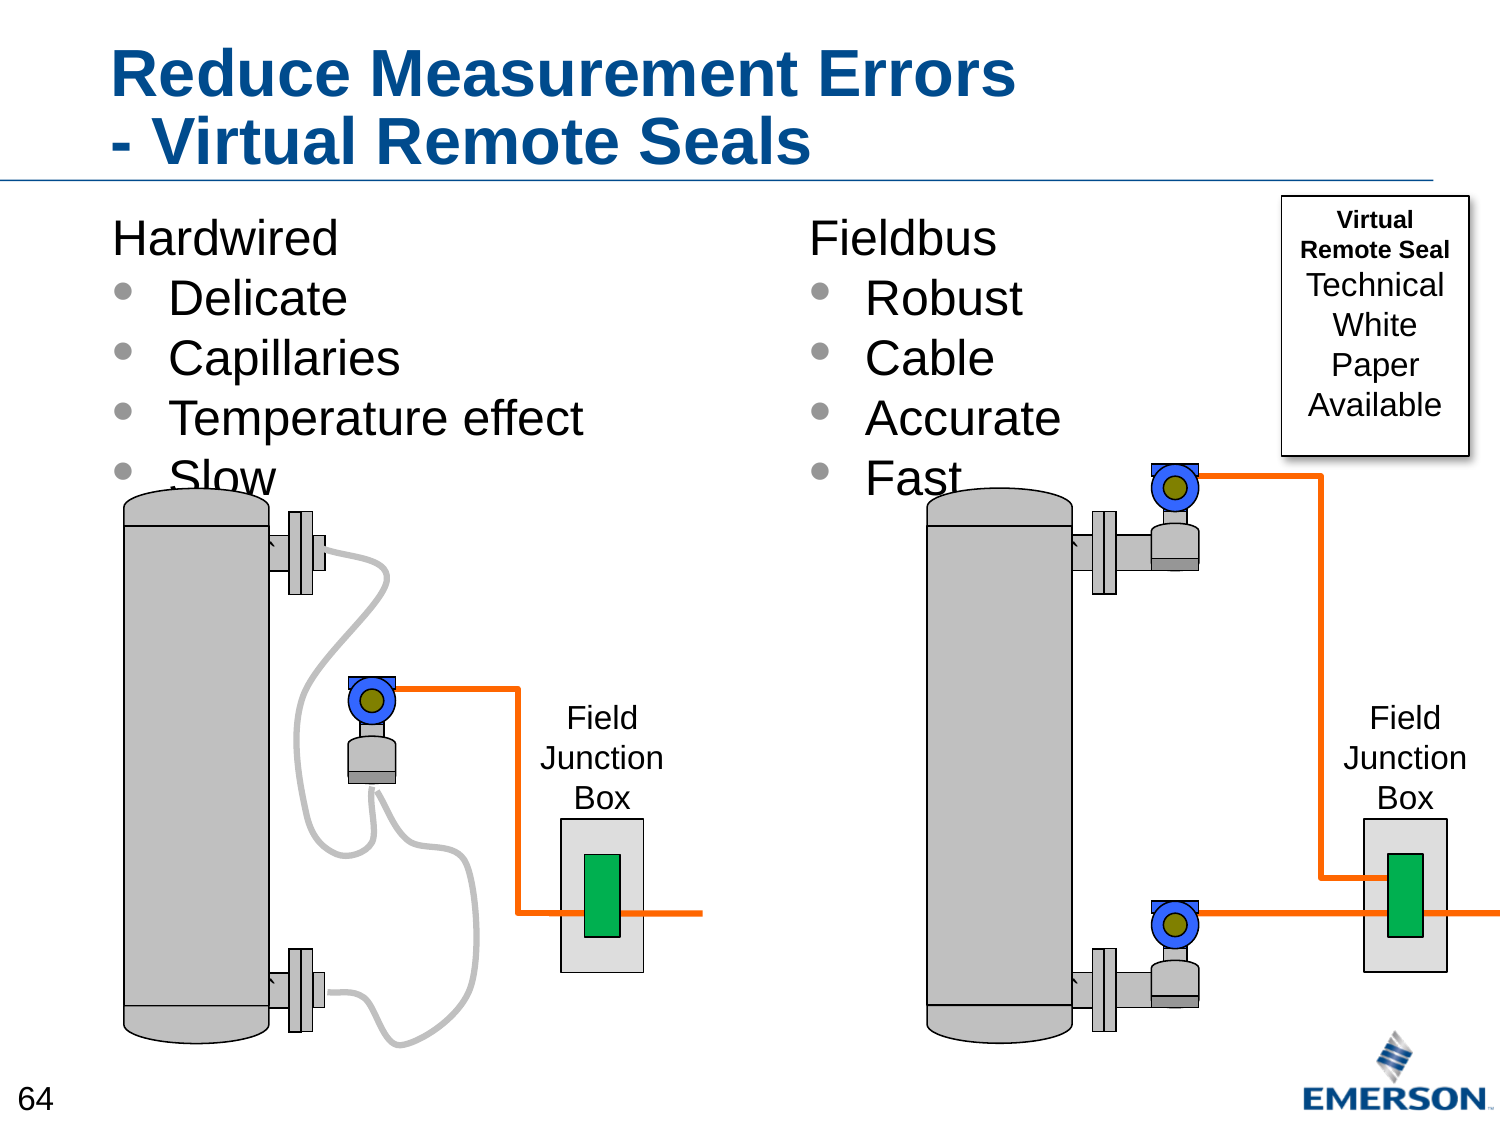

# Reduce Measurement Errors - Virtual Remote Seals
Virtual Remote Seal
Technical White Paper Available
Hardwired
Delicate
Capillaries
Temperature effect
Slow
Fieldbus
Robust
Cable
Accurate
Fast

`
Field Junction Box

`

`

Field Junction Box

`